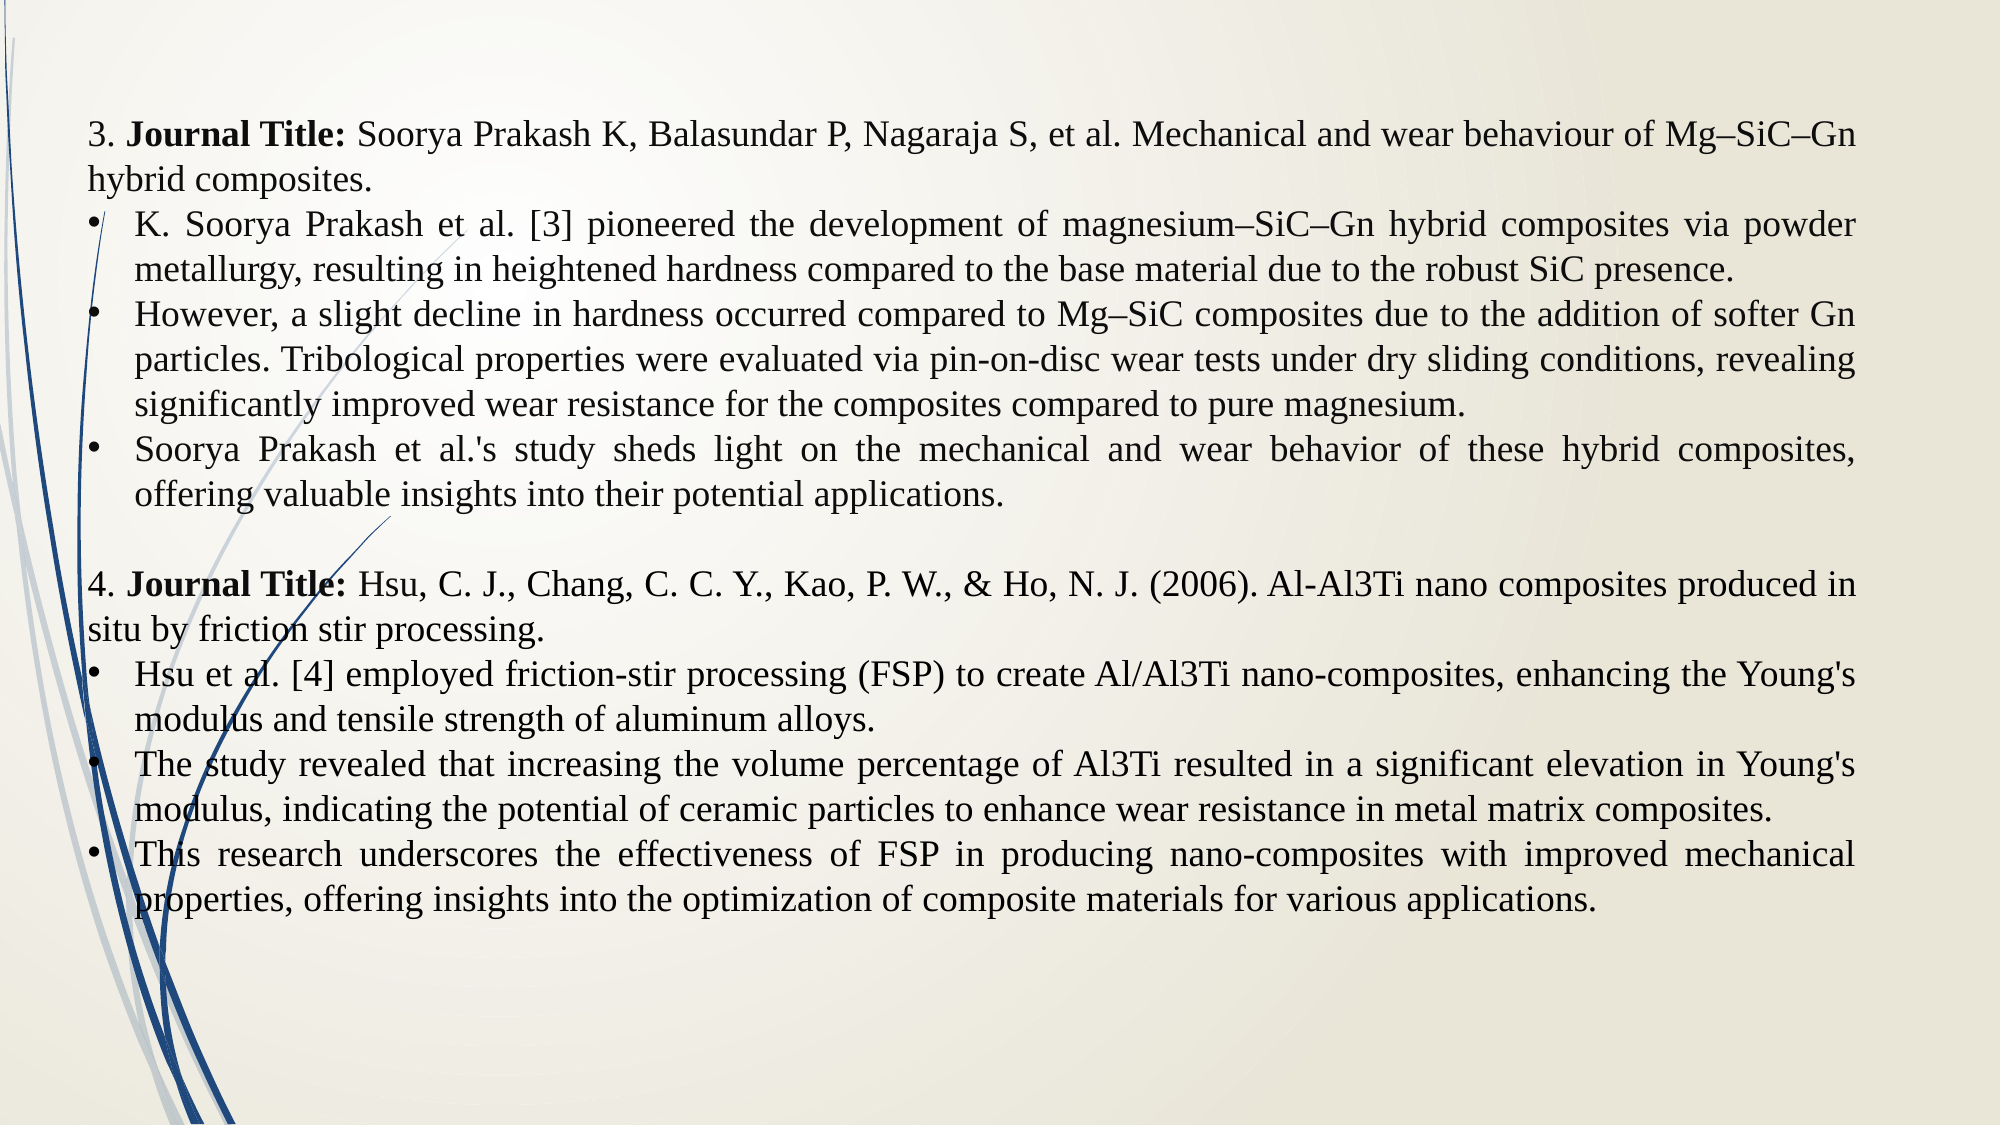

3. Journal Title: Soorya Prakash K, Balasundar P, Nagaraja S, et al. Mechanical and wear behaviour of Mg–SiC–Gn hybrid composites.
K. Soorya Prakash et al. [3] pioneered the development of magnesium–SiC–Gn hybrid composites via powder metallurgy, resulting in heightened hardness compared to the base material due to the robust SiC presence.
However, a slight decline in hardness occurred compared to Mg–SiC composites due to the addition of softer Gn particles. Tribological properties were evaluated via pin-on-disc wear tests under dry sliding conditions, revealing significantly improved wear resistance for the composites compared to pure magnesium.
Soorya Prakash et al.'s study sheds light on the mechanical and wear behavior of these hybrid composites, offering valuable insights into their potential applications.

4. Journal Title: Hsu, C. J., Chang, C. C. Y., Kao, P. W., & Ho, N. J. (2006). Al-Al3Ti nano composites produced in situ by friction stir processing.
Hsu et al. [4] employed friction-stir processing (FSP) to create Al/Al3Ti nano-composites, enhancing the Young's modulus and tensile strength of aluminum alloys.
The study revealed that increasing the volume percentage of Al3Ti resulted in a significant elevation in Young's modulus, indicating the potential of ceramic particles to enhance wear resistance in metal matrix composites.
This research underscores the effectiveness of FSP in producing nano-composites with improved mechanical properties, offering insights into the optimization of composite materials for various applications.